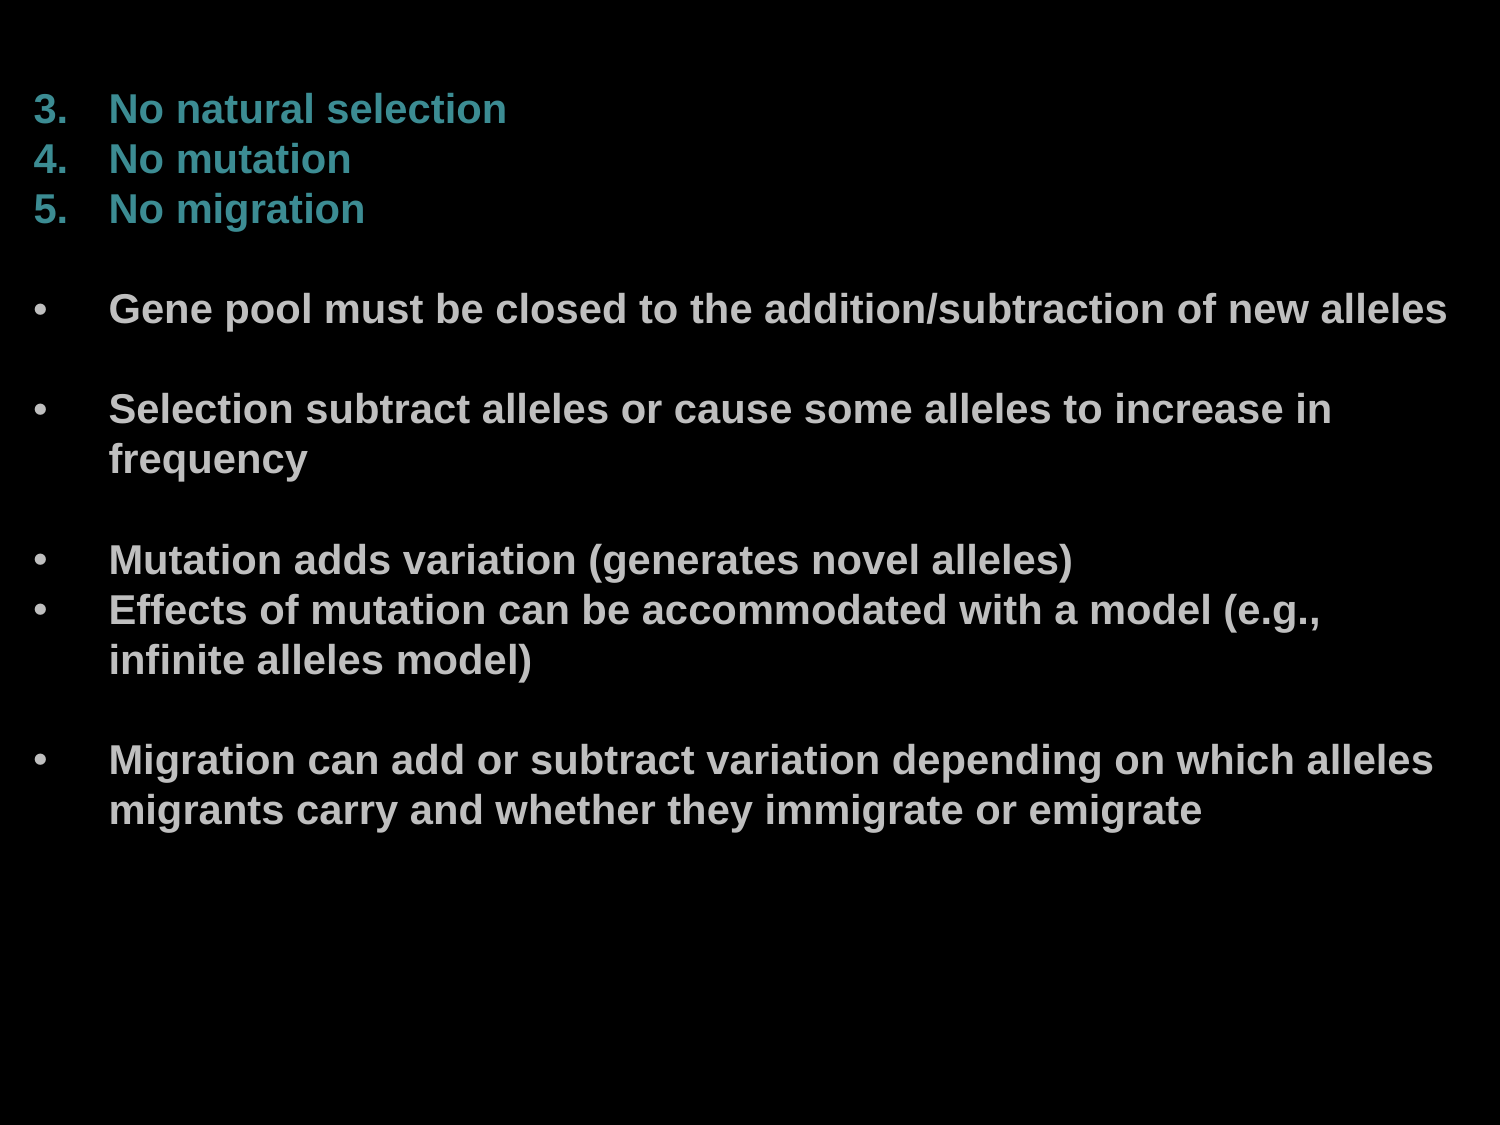

No natural selection
No mutation
No migration

Gene pool must be closed to the addition/subtraction of new alleles

Selection subtract alleles or cause some alleles to increase in frequency

Mutation adds variation (generates novel alleles)
Effects of mutation can be accommodated with a model (e.g., infinite alleles model)

Migration can add or subtract variation depending on which alleles migrants carry and whether they immigrate or emigrate